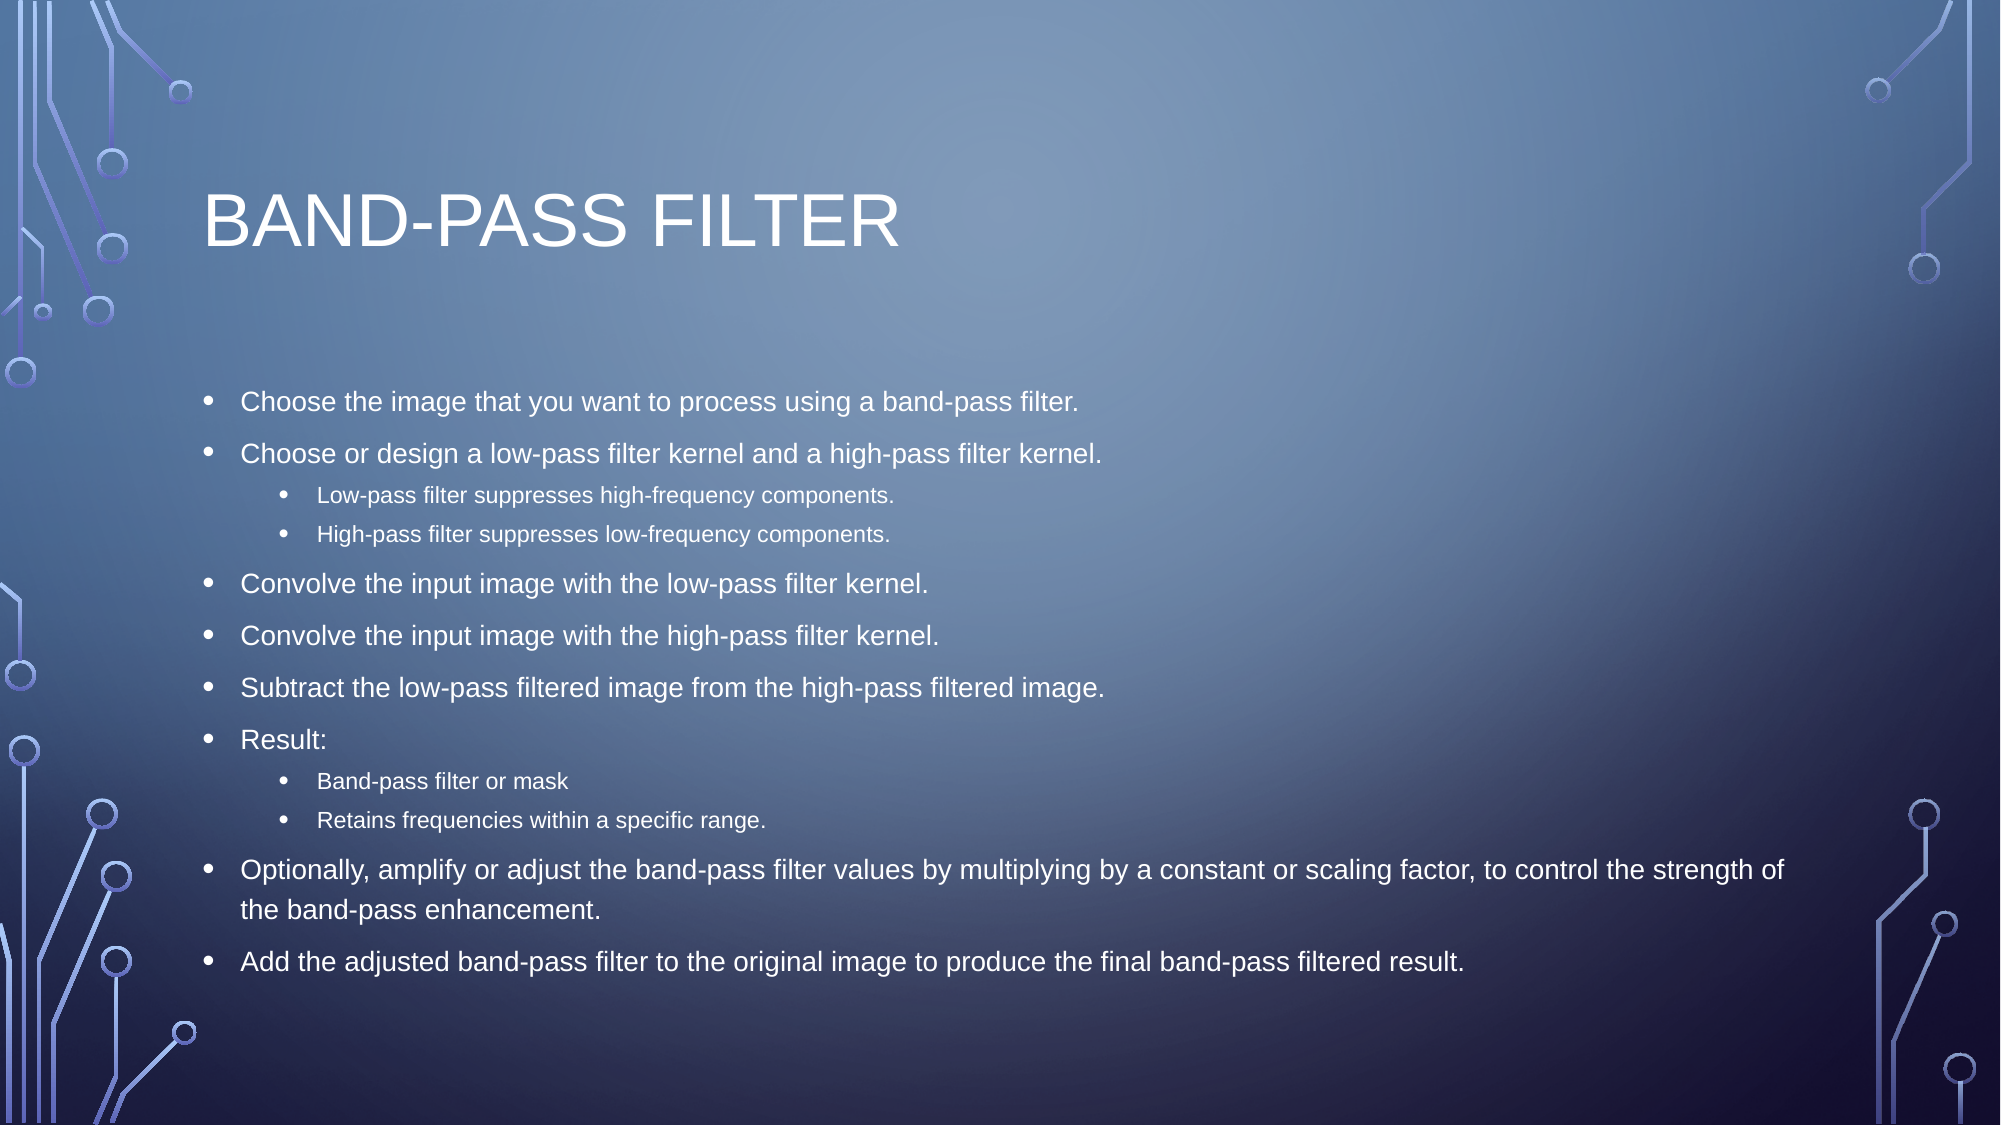

# Band-pass Filter
Choose the image that you want to process using a band-pass filter.
Choose or design a low-pass filter kernel and a high-pass filter kernel.
Low-pass filter suppresses high-frequency components.
High-pass filter suppresses low-frequency components.
Convolve the input image with the low-pass filter kernel.
Convolve the input image with the high-pass filter kernel.
Subtract the low-pass filtered image from the high-pass filtered image.
Result:
Band-pass filter or mask
Retains frequencies within a specific range.
Optionally, amplify or adjust the band-pass filter values by multiplying by a constant or scaling factor, to control the strength of the band-pass enhancement.
Add the adjusted band-pass filter to the original image to produce the final band-pass filtered result.